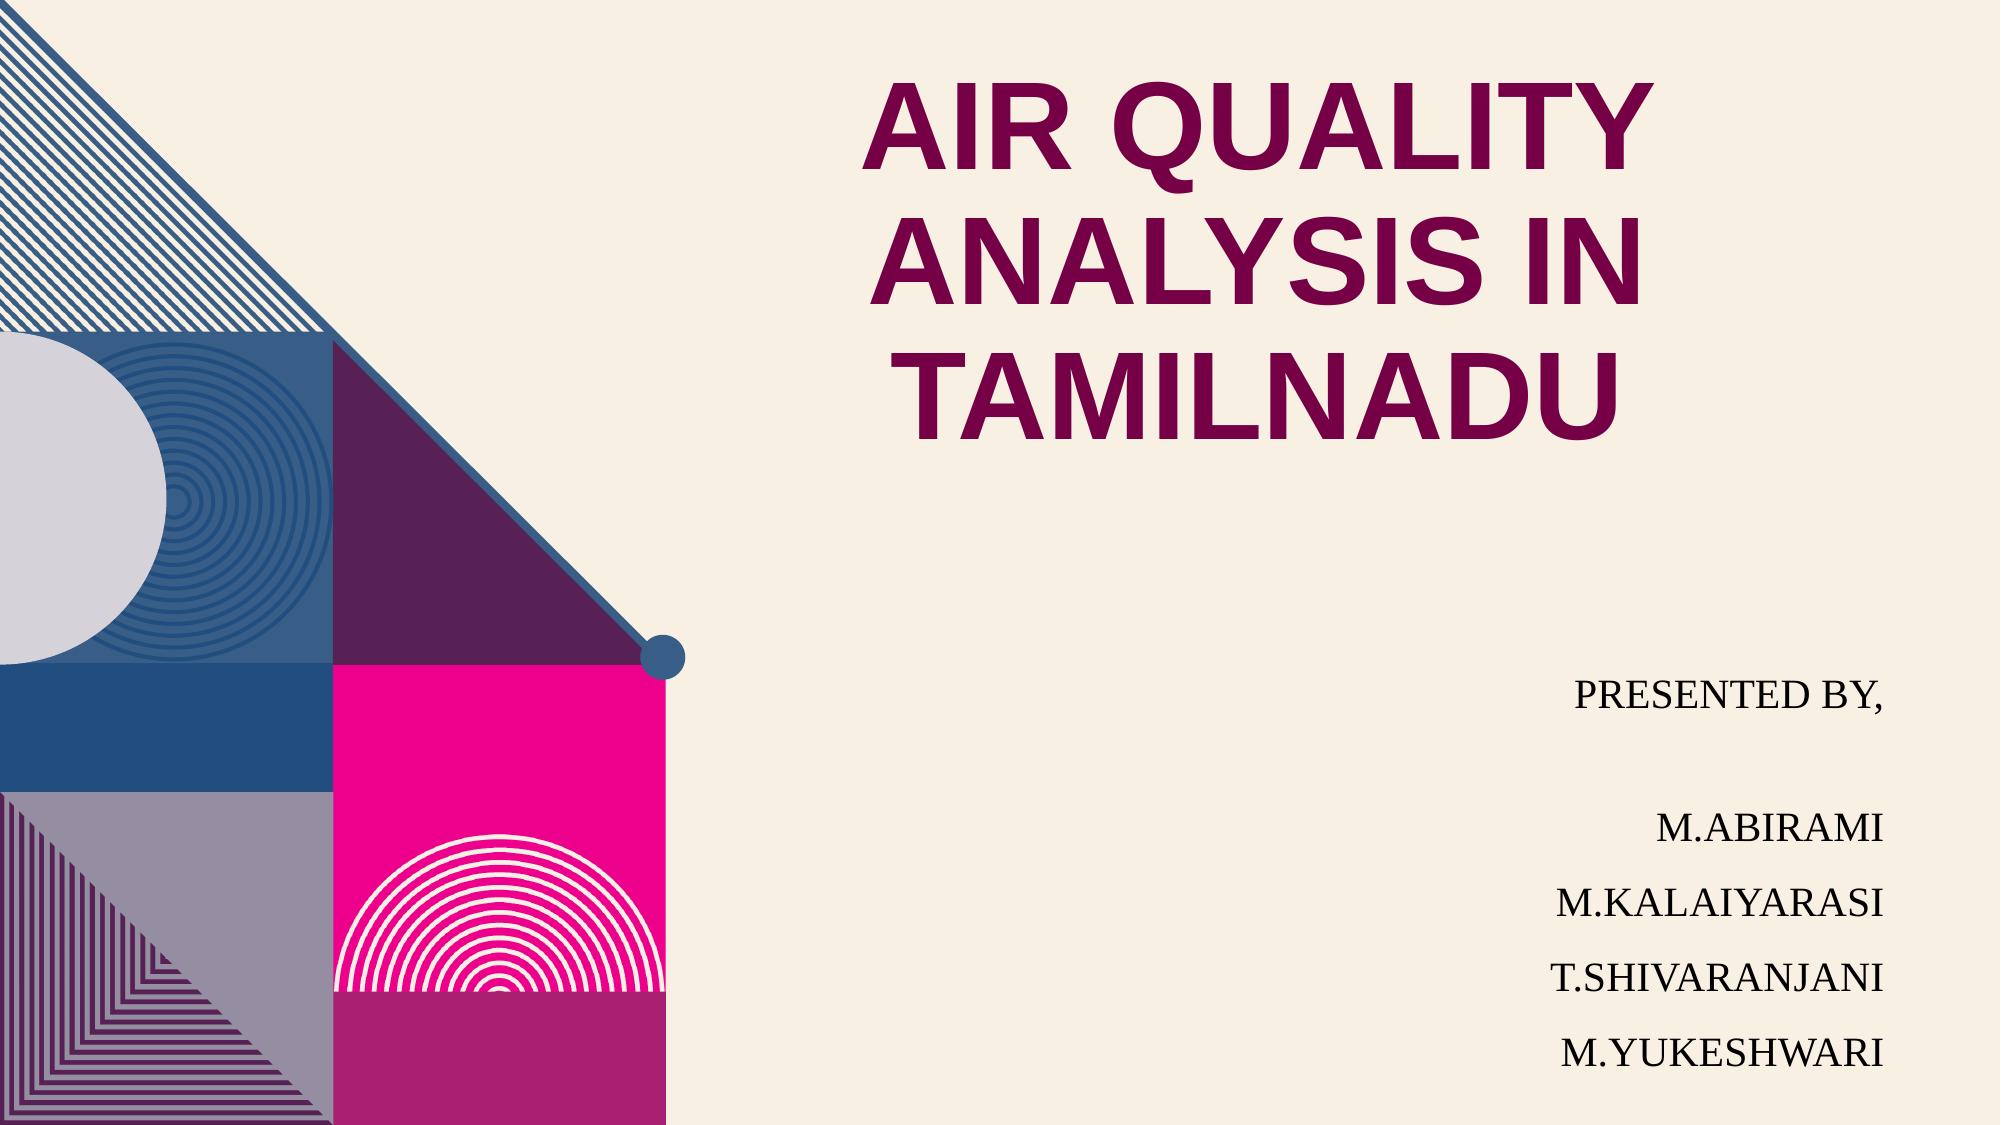

# AIR QUALITY ANALYSIS IN TAMILNADU
PRESENTED BY,

M.ABIRAMI
M.KALAIYARASI
T.SHIVARANJANI
M.YUKESHWARI